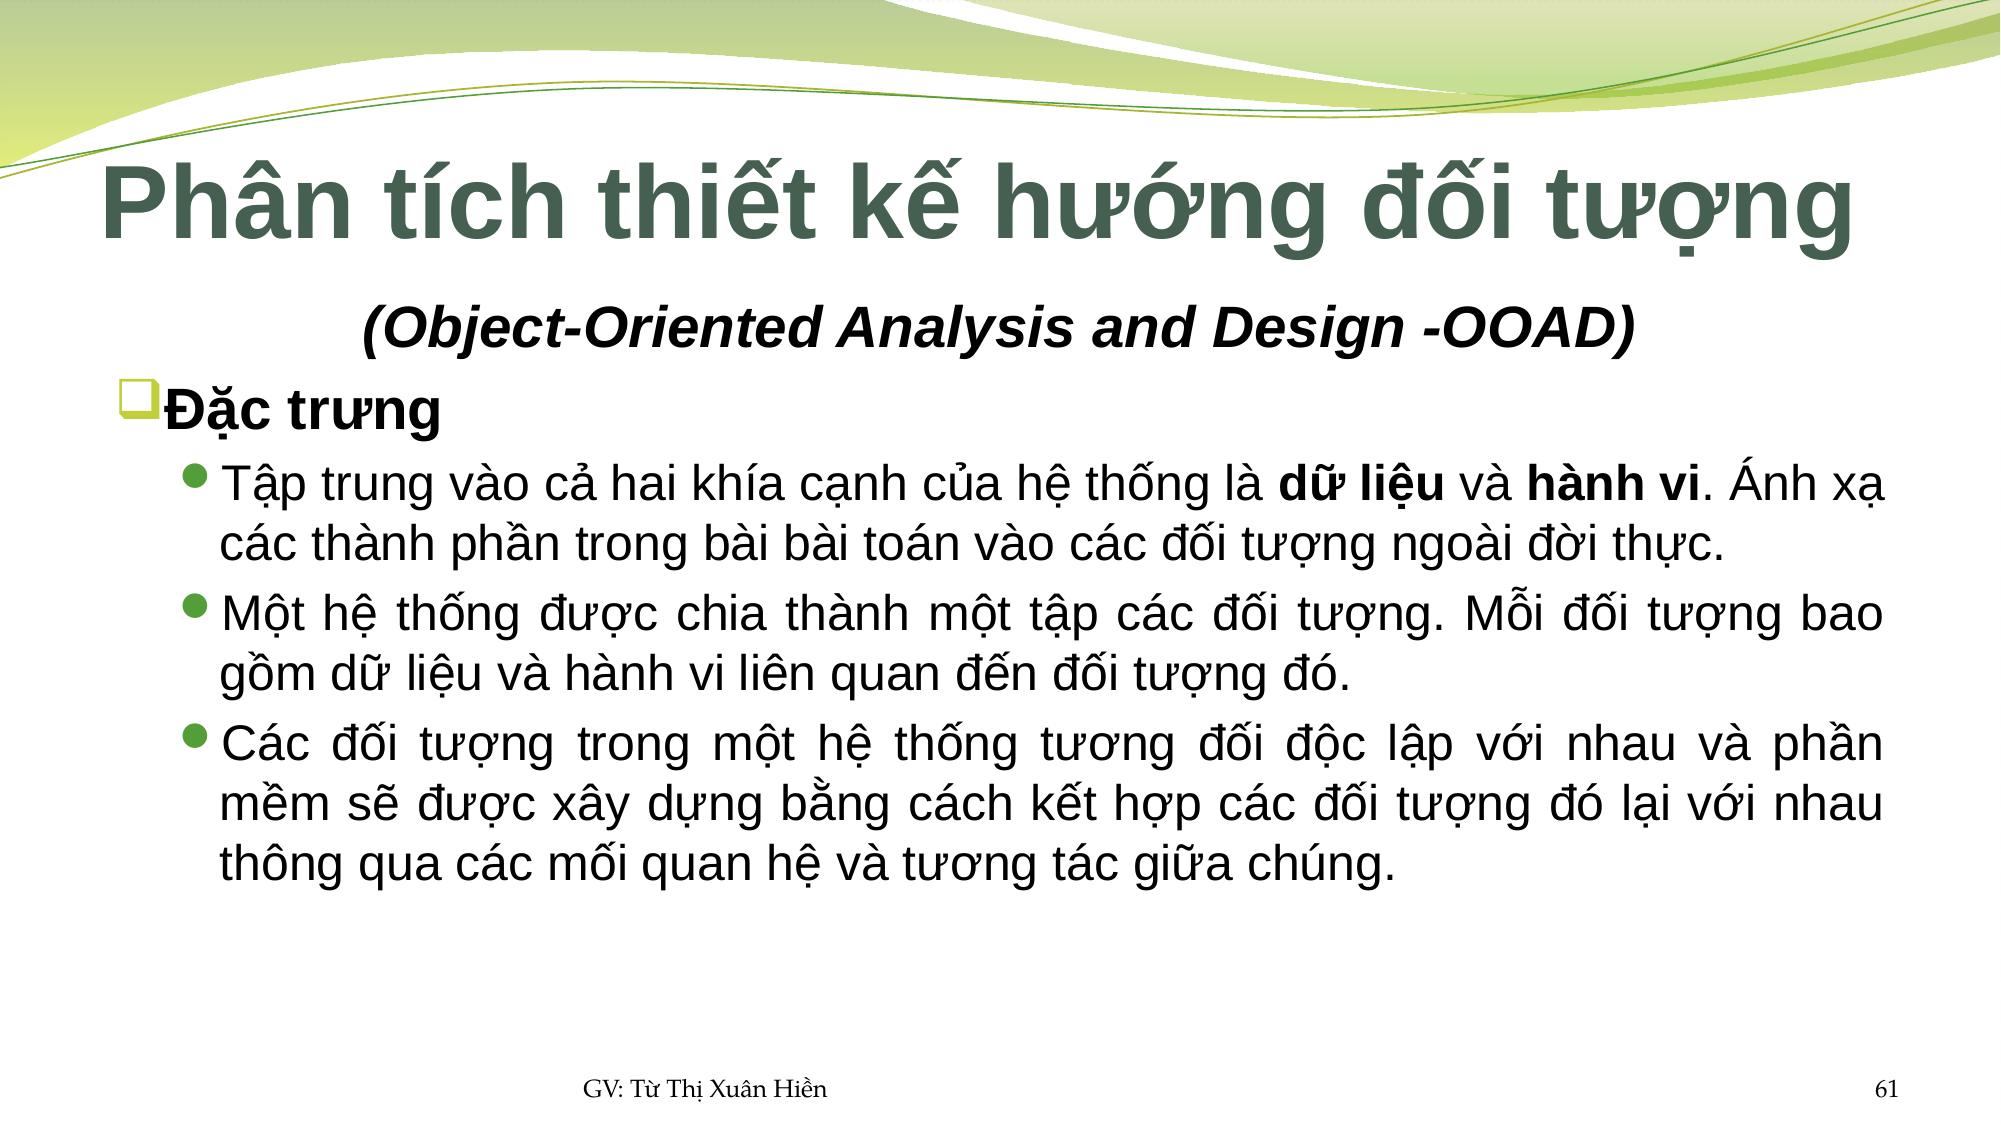

# Phân tích thiết kế hướng đối tượng
(Object-Oriented Analysis and Design -OOAD)
Đặc trưng
Tập trung vào cả hai khía cạnh của hệ thống là dữ liệu và hành vi. Ánh xạ các thành phần trong bài bài toán vào các đối tượng ngoài đời thực.
Một hệ thống được chia thành một tập các đối tượng. Mỗi đối tượng bao gồm dữ liệu và hành vi liên quan đến đối tượng đó.
Các đối tượng trong một hệ thống tương đối độc lập với nhau và phần mềm sẽ được xây dựng bằng cách kết hợp các đối tượng đó lại với nhau thông qua các mối quan hệ và tương tác giữa chúng.

GV: Từ Thị Xuân Hiền
61